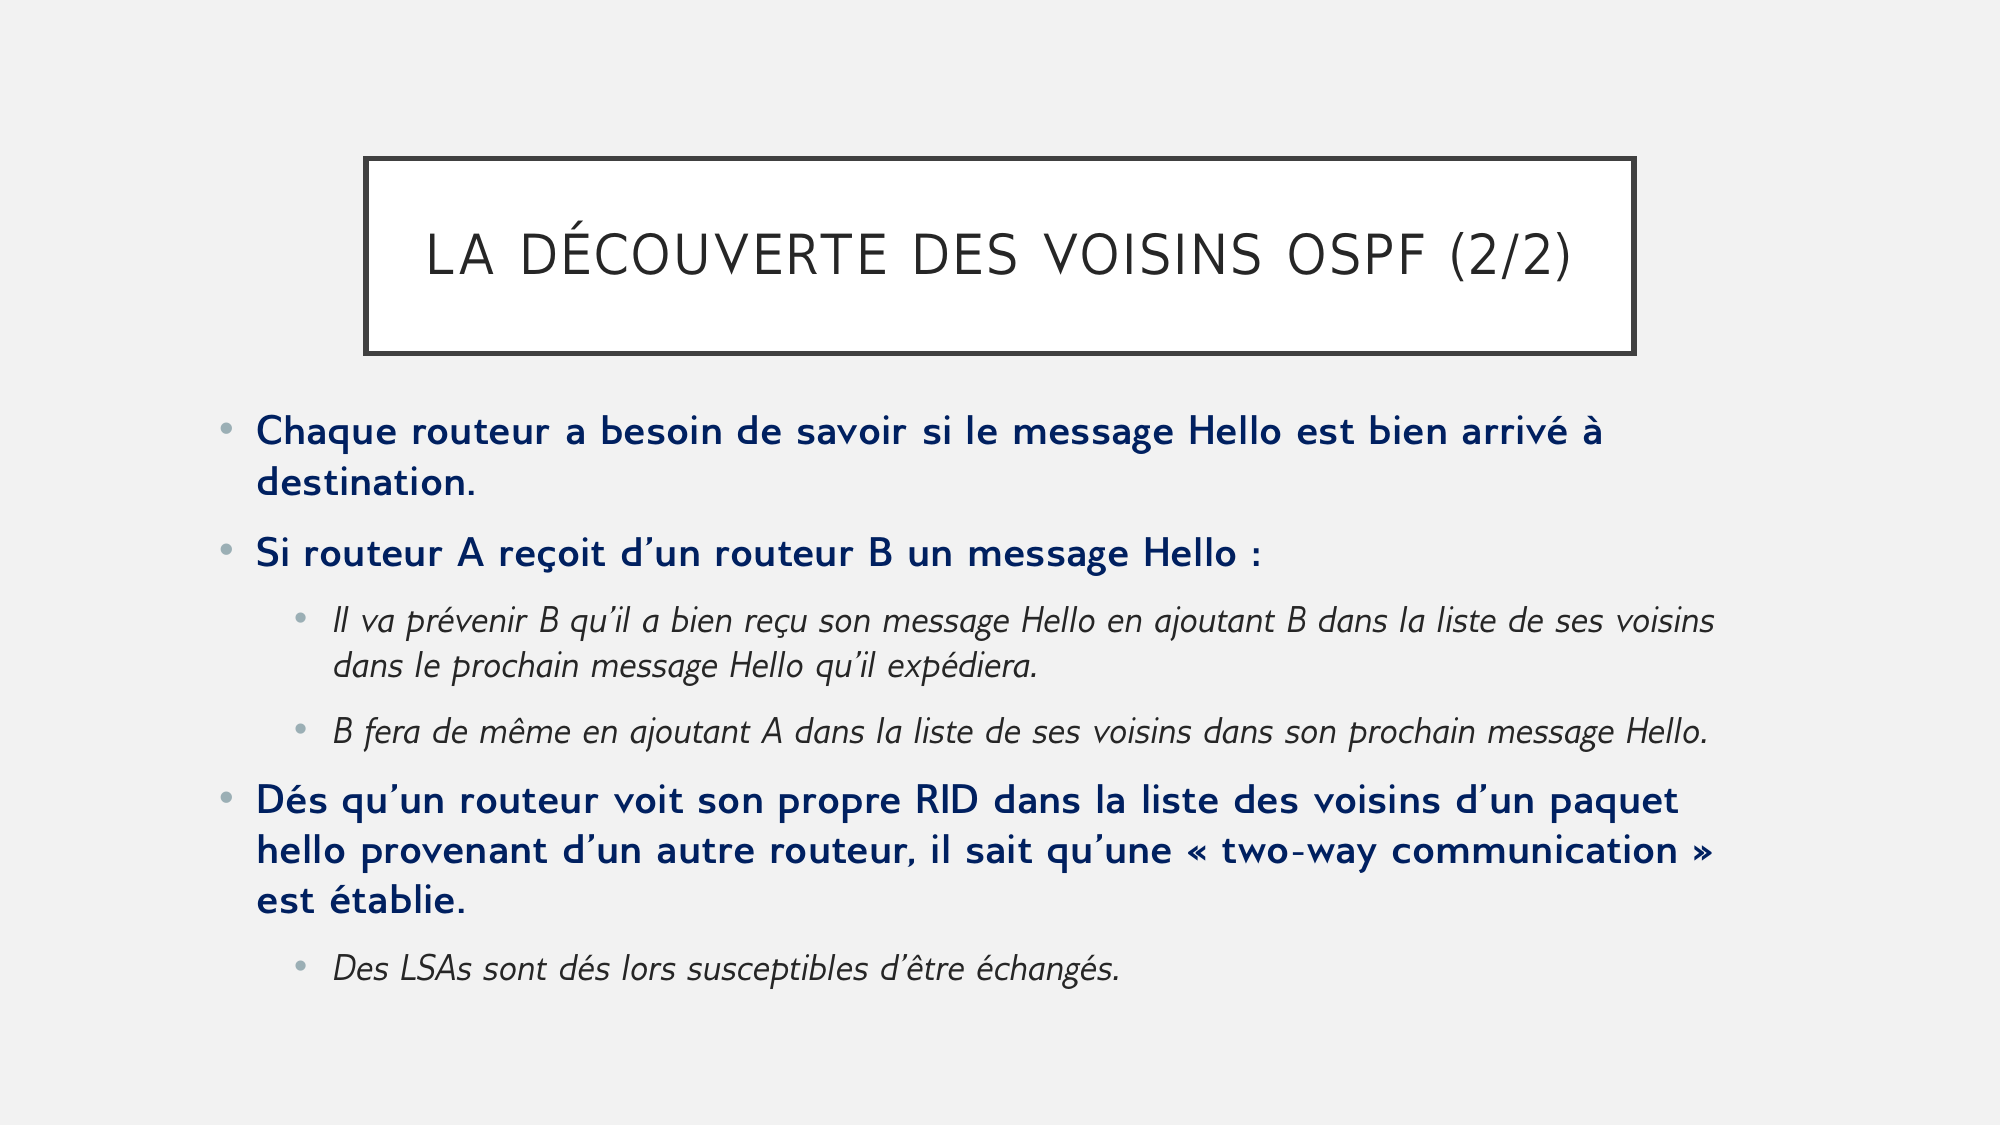

# La découverte des voisins ospf (2/2)
Chaque routeur a besoin de savoir si le message Hello est bien arrivé à destination.
Si routeur A reçoit d’un routeur B un message Hello :
Il va prévenir B qu’il a bien reçu son message Hello en ajoutant B dans la liste de ses voisins dans le prochain message Hello qu’il expédiera.
B fera de même en ajoutant A dans la liste de ses voisins dans son prochain message Hello.
Dés qu’un routeur voit son propre RID dans la liste des voisins d’un paquet hello provenant d’un autre routeur, il sait qu’une « two-way communication » est établie.
Des LSAs sont dés lors susceptibles d’être échangés.